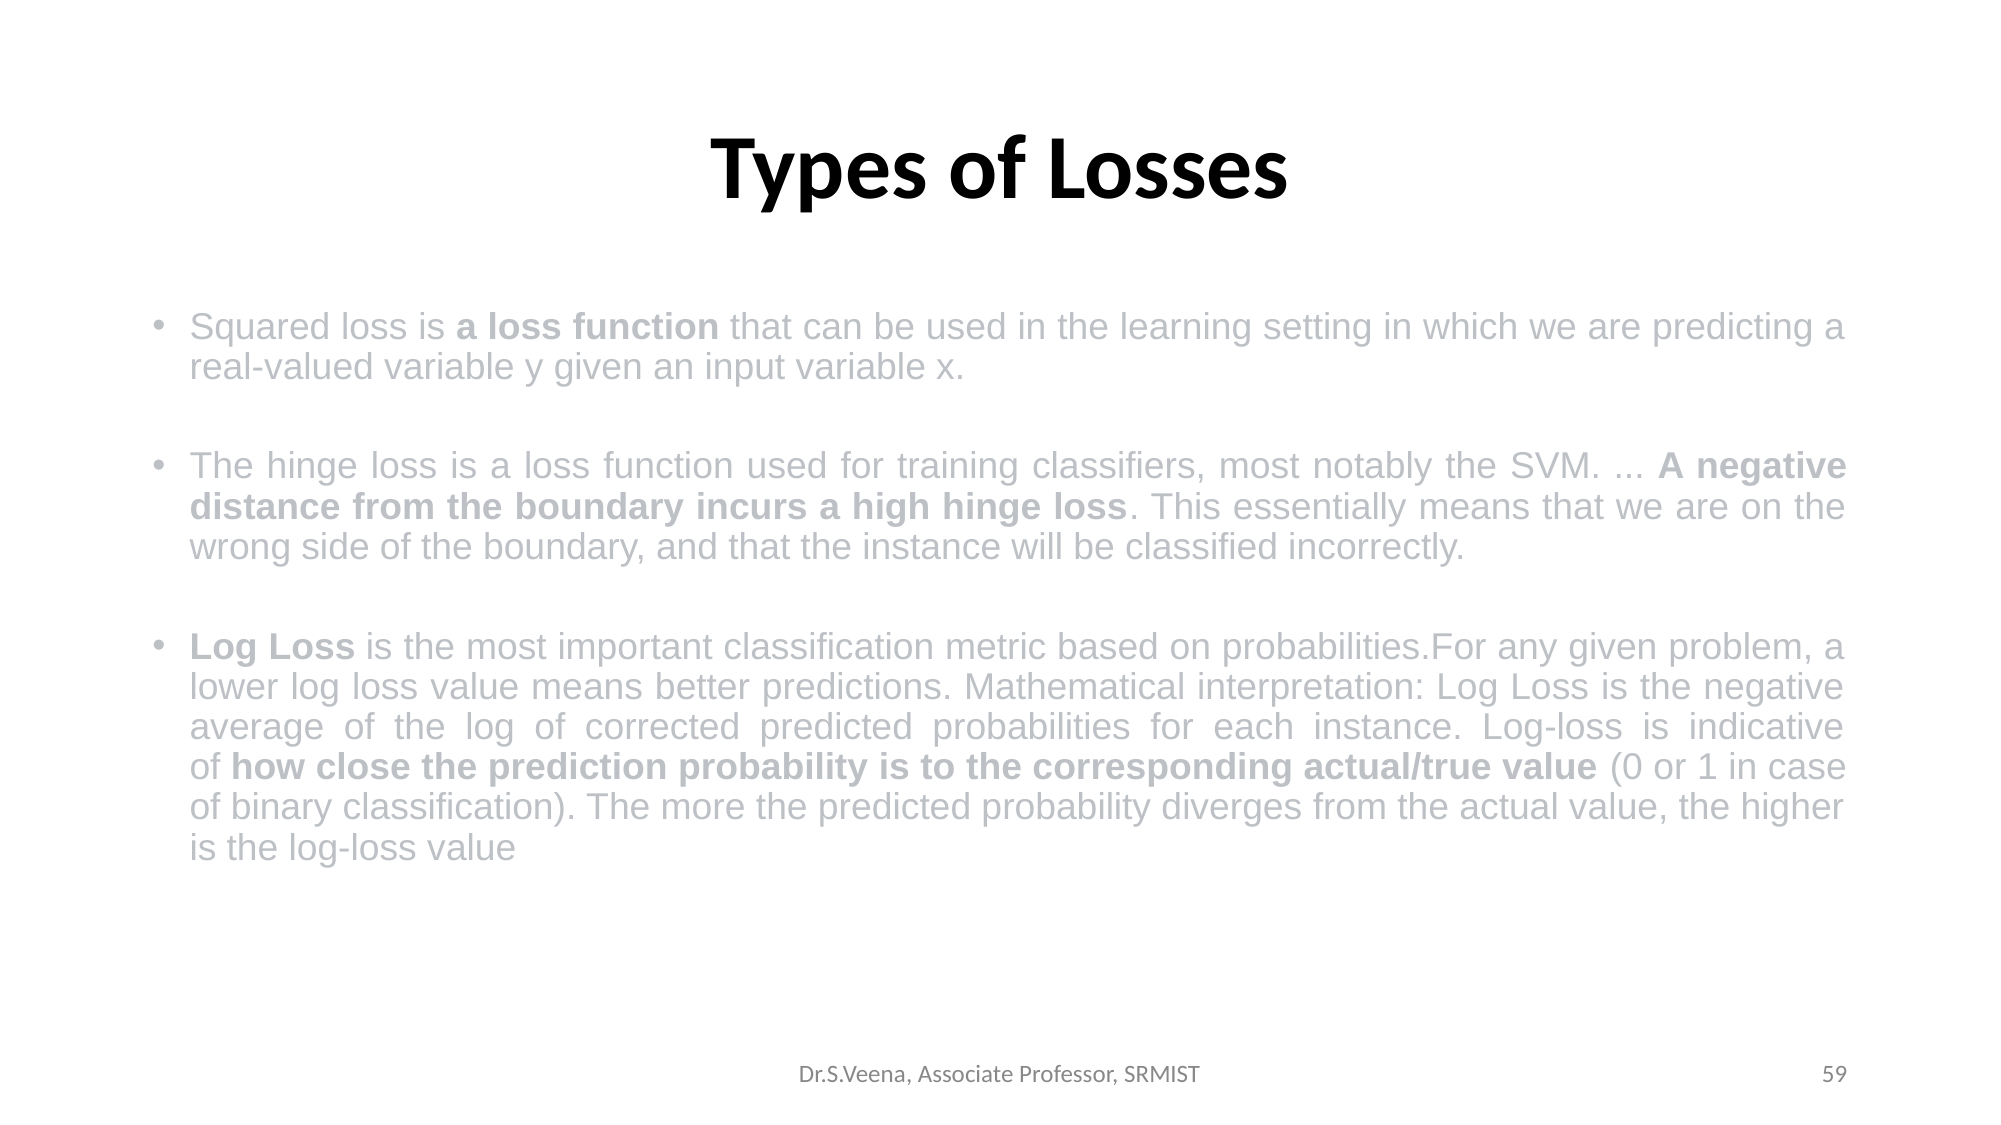

# Types of Losses
Squared loss is a loss function that can be used in the learning setting in which we are predicting a real-valued variable y given an input variable x.

The hinge loss is a loss function used for training classifiers, most notably the SVM. ... A negative distance from the boundary incurs a high hinge loss. This essentially means that we are on the wrong side of the boundary, and that the instance will be classified incorrectly.

Log Loss is the most important classification metric based on probabilities.For any given problem, a lower log loss value means better predictions. Mathematical interpretation: Log Loss is the negative average of the log of corrected predicted probabilities for each instance. Log-loss is indicative of how close the prediction probability is to the corresponding actual/true value (0 or 1 in case of binary classification). The more the predicted probability diverges from the actual value, the higher is the log-loss value

Dr.S.Veena, Associate Professor, SRMIST
59